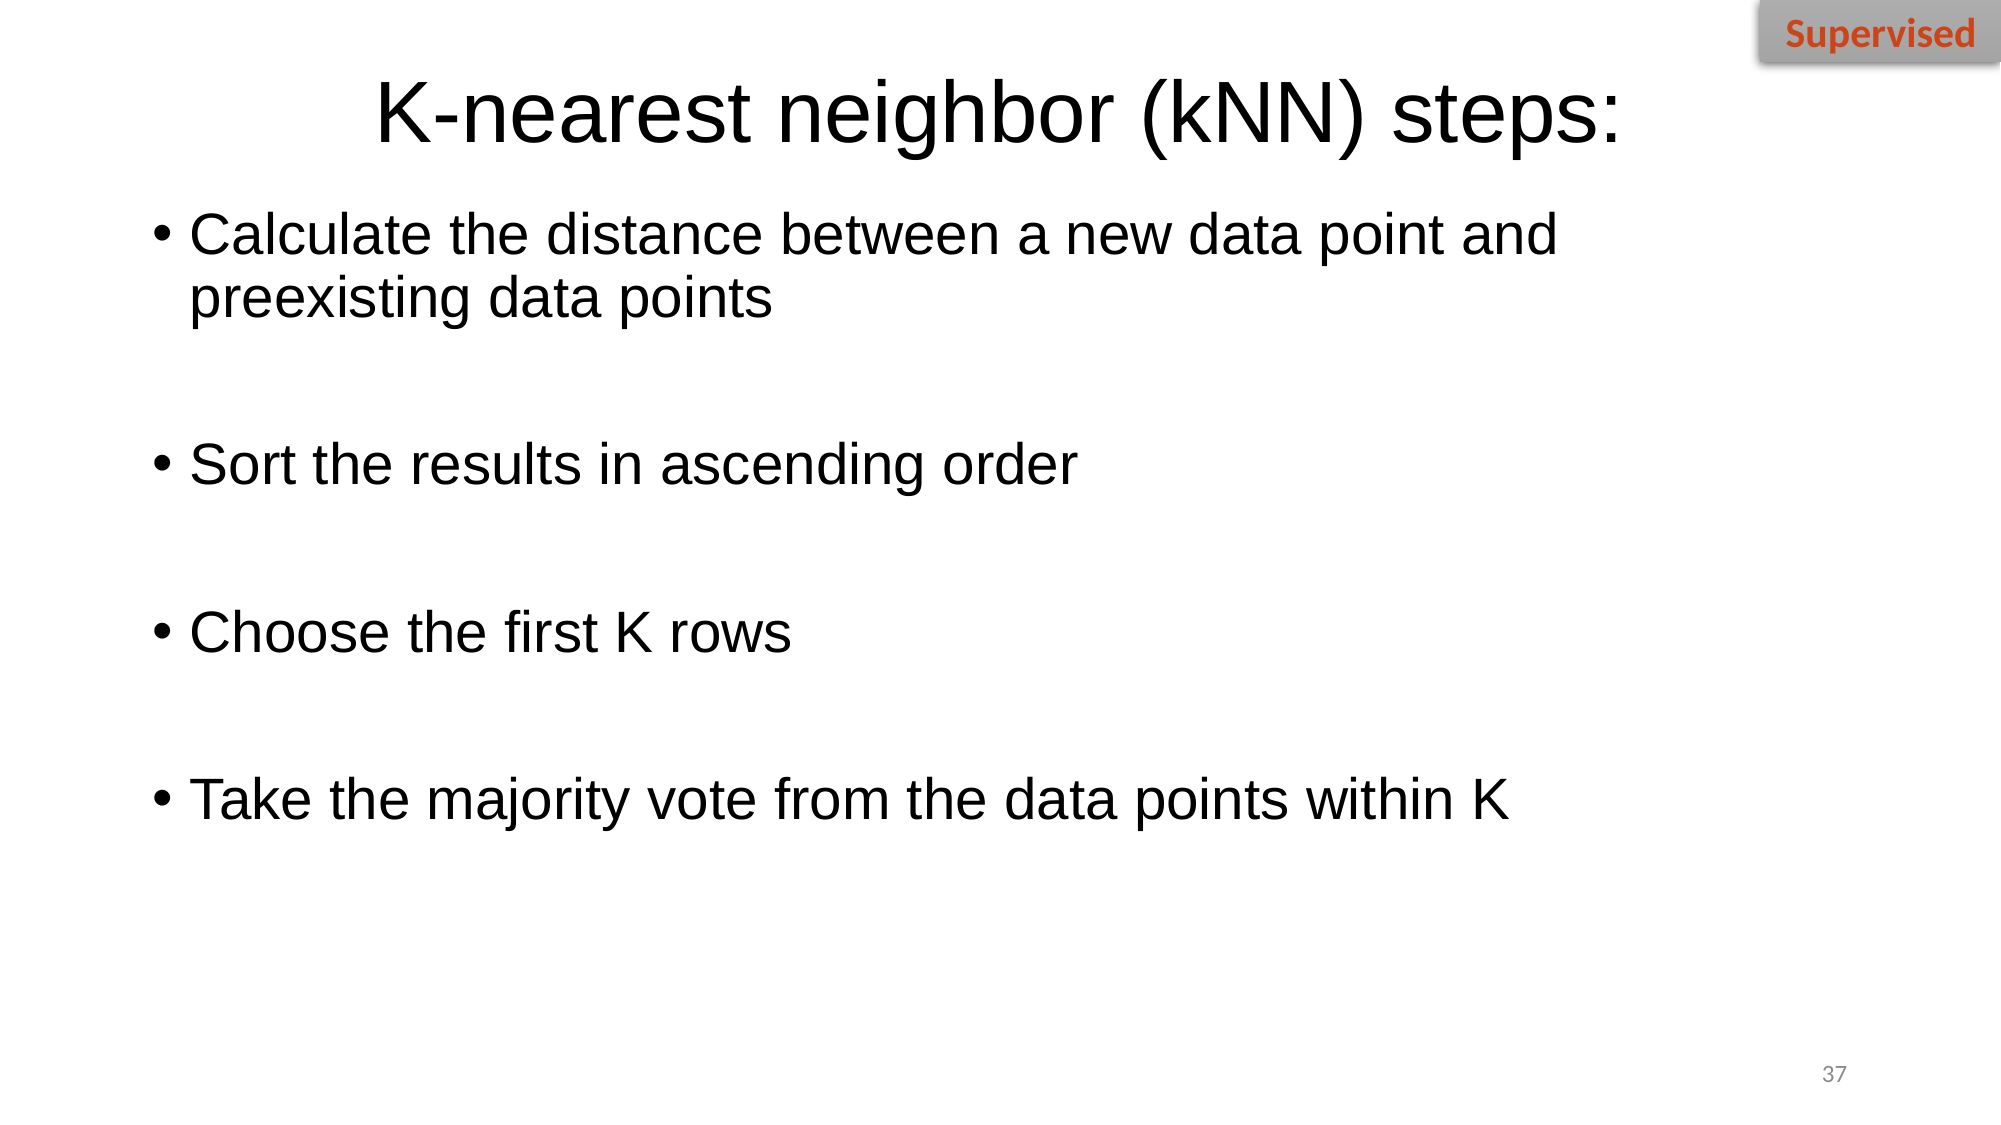

Supervised
# K-nearest neighbor (kNN) steps:
Calculate the distance between a new data point and preexisting data points

Sort the results in ascending order

Choose the first K rows

Take the majority vote from the data points within K
37